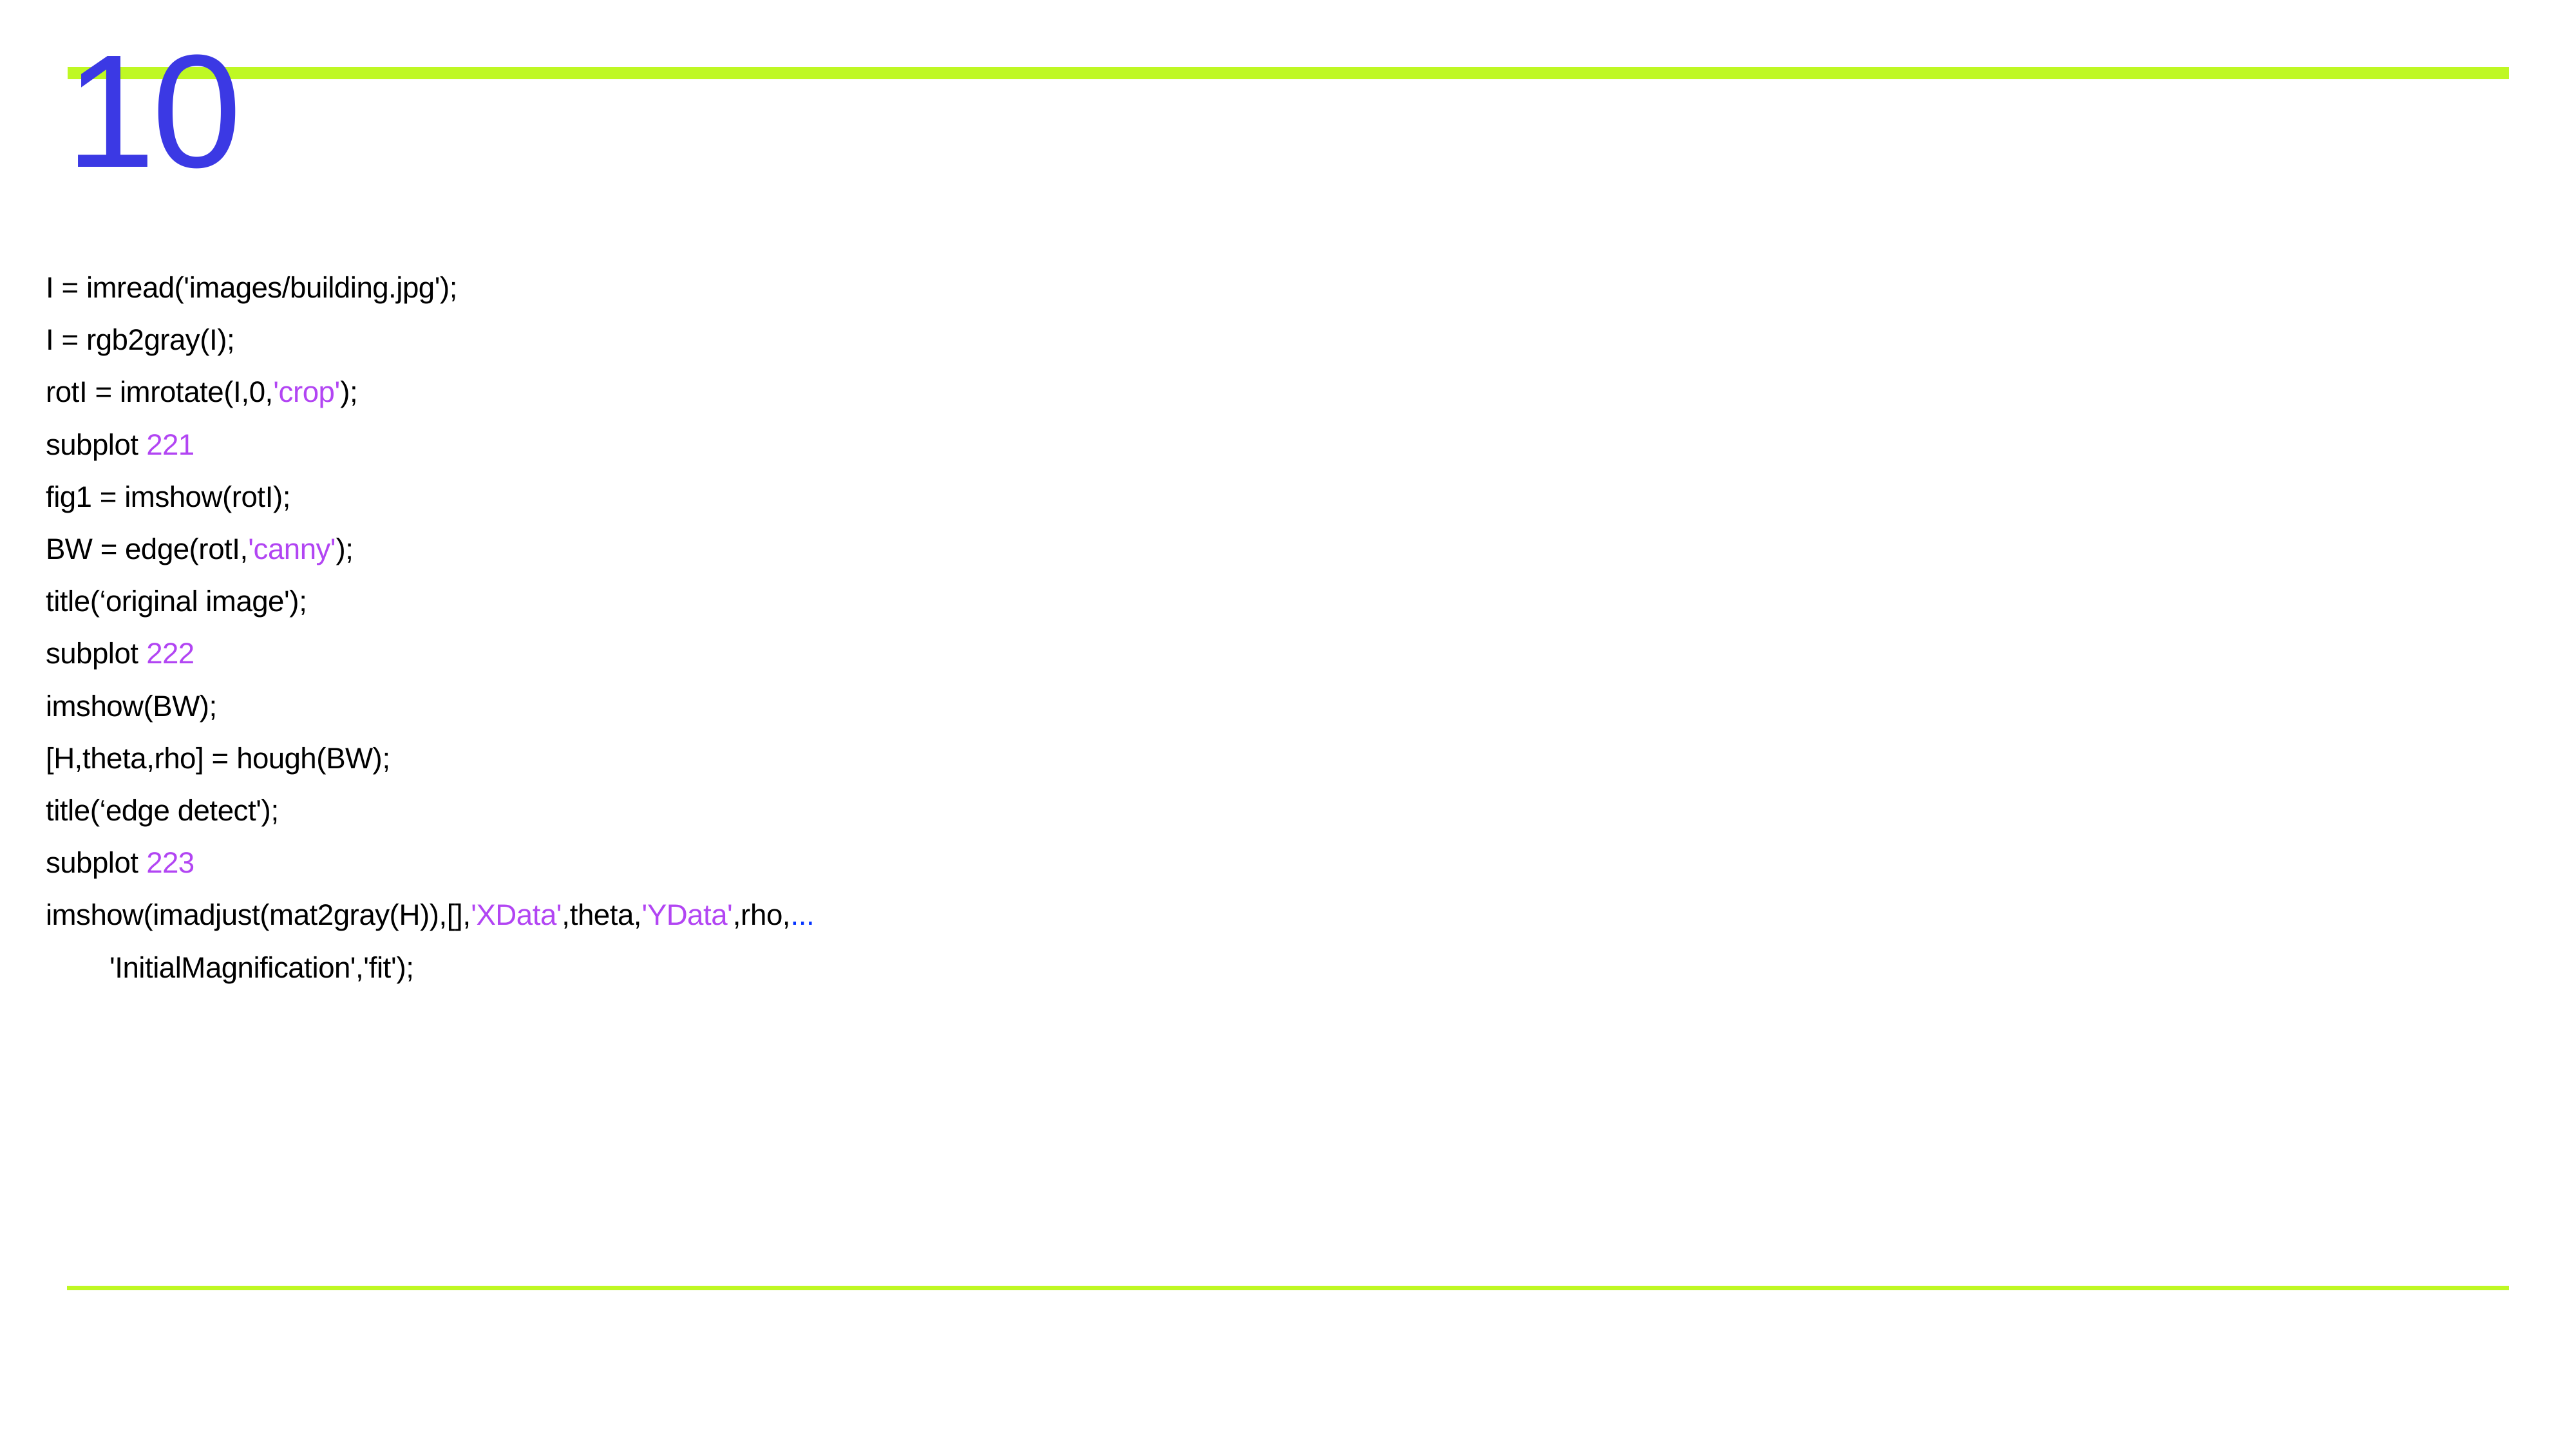

# 10
I = imread('images/building.jpg');
I = rgb2gray(I);
rotI = imrotate(I,0,'crop');
subplot 221
fig1 = imshow(rotI);
BW = edge(rotI,'canny');
title(‘original image');
subplot 222
imshow(BW);
[H,theta,rho] = hough(BW);
title(‘edge detect');
subplot 223
imshow(imadjust(mat2gray(H)),[],'XData',theta,'YData',rho,...
        'InitialMagnification','fit');